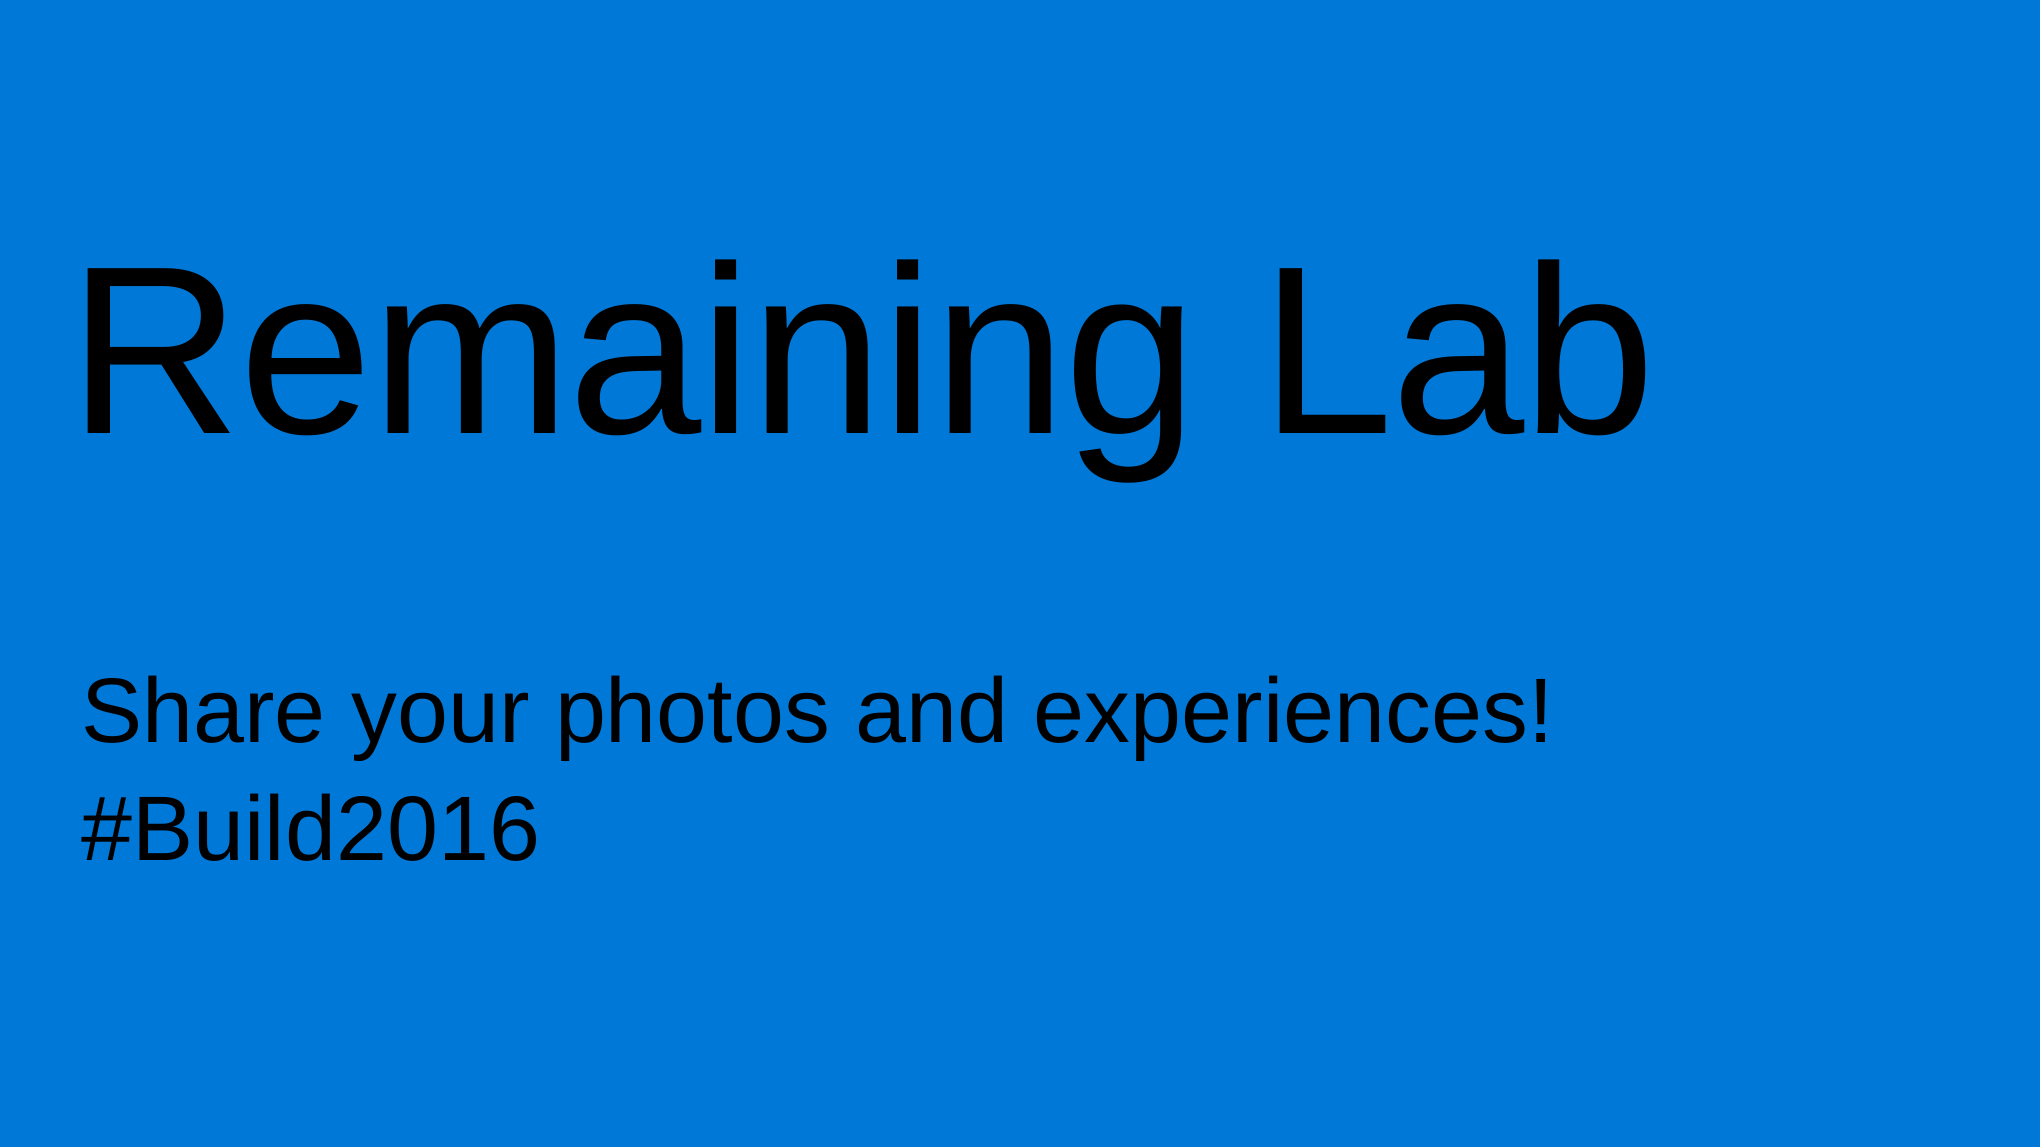

# Remaining Lab
Share your photos and experiences!
#Build2016